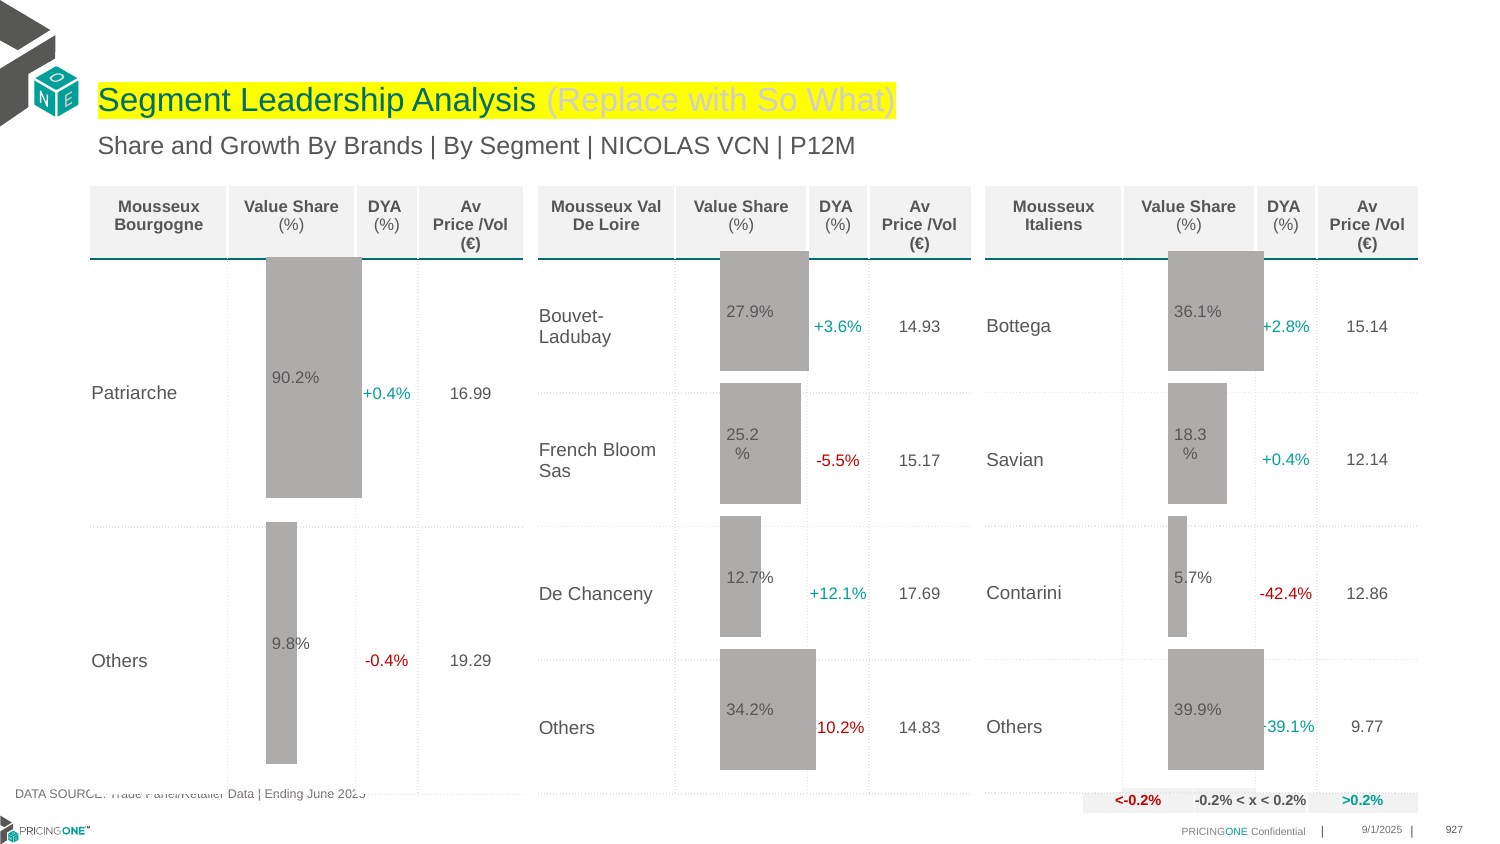

# Segment Leadership Analysis (Replace with So What)
Share and Growth By Brands | By Segment | NICOLAS VCN | P12M
| Mousseux Val De Loire | Value Share (%) | DYA (%) | Av Price /Vol (€) |
| --- | --- | --- | --- |
| Bouvet-Ladubay |  | +3.6% | 14.93 |
| French Bloom Sas |  | -5.5% | 15.17 |
| De Chanceny |  | +12.1% | 17.69 |
| Others |  | -10.2% | 14.83 |
| Mousseux Bourgogne | Value Share (%) | DYA (%) | Av Price /Vol (€) |
| --- | --- | --- | --- |
| Patriarche |  | +0.4% | 16.99 |
| Others |  | -0.4% | 19.29 |
| Mousseux Italiens | Value Share (%) | DYA (%) | Av Price /Vol (€) |
| --- | --- | --- | --- |
| Bottega |  | +2.8% | 15.14 |
| Savian |  | +0.4% | 12.14 |
| Contarini |  | -42.4% | 12.86 |
| Others |  | +39.1% | 9.77 |

### Chart

| Category | Mousseux Bourgogne | NICOLAS VCN |
|---|---|
|  | 0.9016122849699995 |

### Chart

| Category | Mousseux Val De Loire | NICOLAS VCN |
|---|---|
|  | 0.2790349771082758 |

### Chart

| Category | Mousseux Italiens | NICOLAS VCN |
|---|---|
|  | 0.3606890740691595 |
DATA SOURCE: Trade Panel/Retailer Data | Ending June 2025
| <-0.2% | -0.2% < x < 0.2% | >0.2% |
| --- | --- | --- |

9/1/2025
927